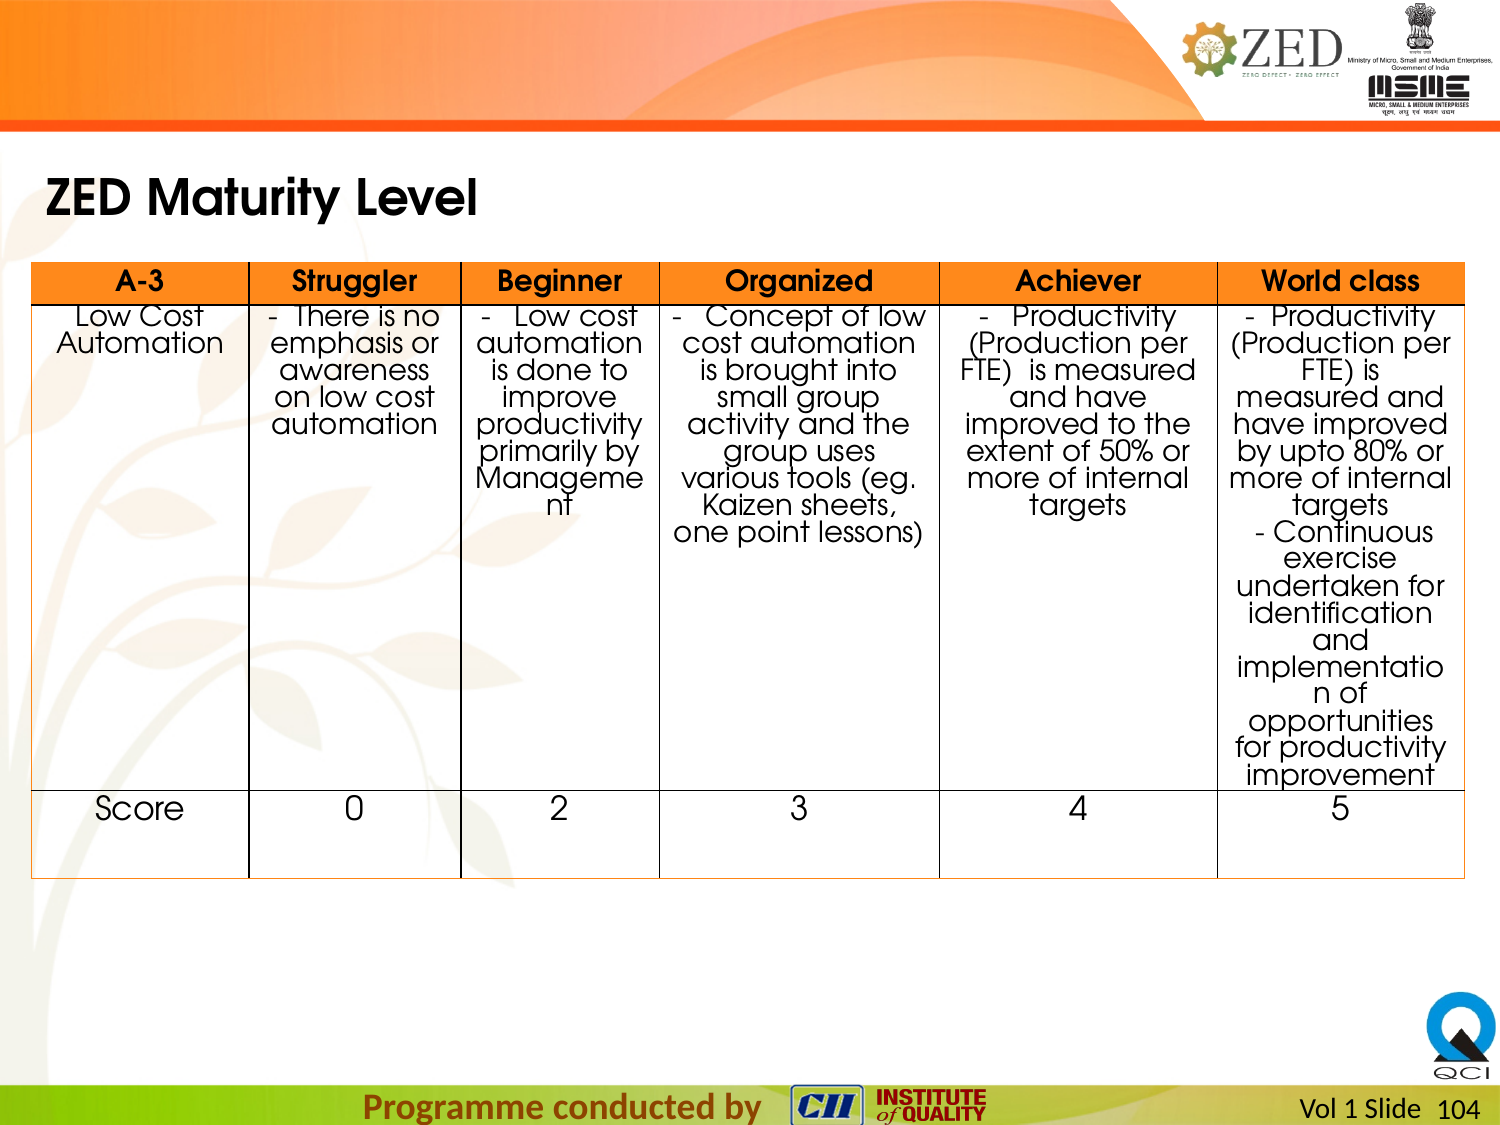

ZED Maturity Level
| A-3 | Struggler | Beginner | Organized | Achiever | World class |
| --- | --- | --- | --- | --- | --- |
| Low Cost Automation | -  There is no emphasis or awareness on low cost automation | -   Low cost automation is done to improve productivity primarily by Management | -   Concept of low cost automation is brought into small group activity and the group uses various tools (eg. Kaizen sheets, one point lessons) | -   Productivity (Production per FTE) is measured and have improved to the extent of 50% or more of internal targets | - Productivity (Production per FTE) is measured and have improved by upto 80% or more of internal targets - Continuous exercise undertaken for identification and implementation of opportunities for productivity improvement |
| Score | 0 | 2 | 3 | 4 | 5 |